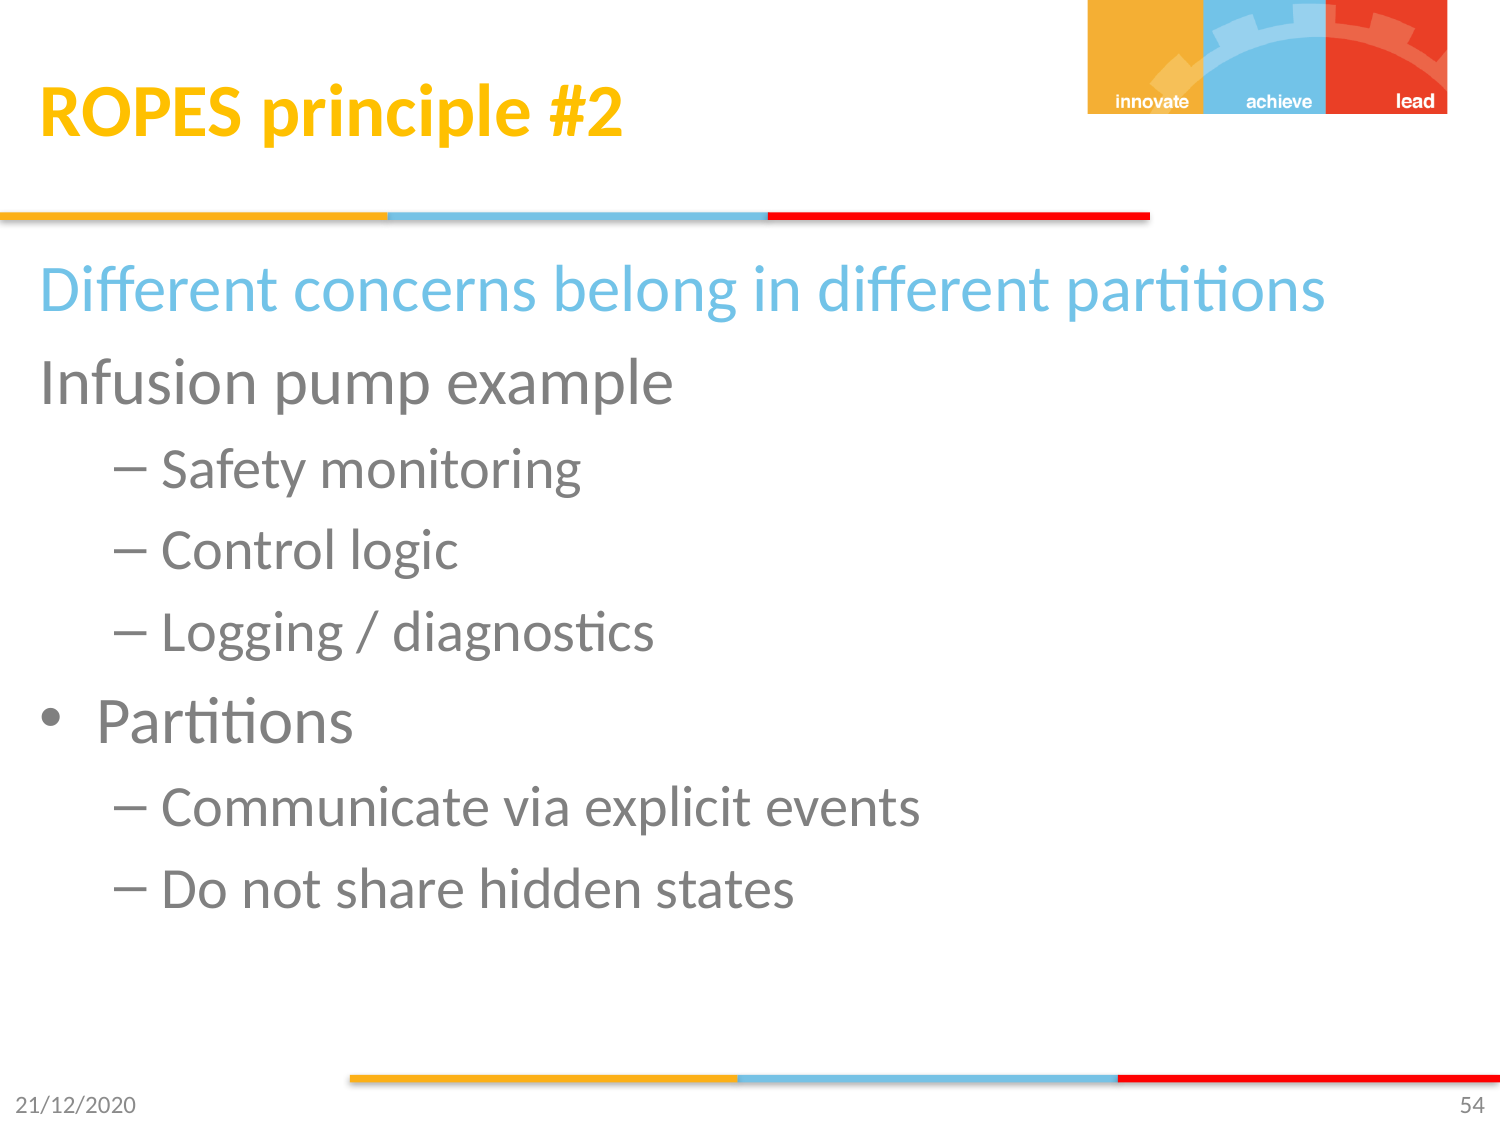

# ROPES principle #2
Different concerns belong in different partitions
Infusion pump example
Safety monitoring
Control logic
Logging / diagnostics
Partitions
Communicate via explicit events
Do not share hidden states
21/12/2020
54